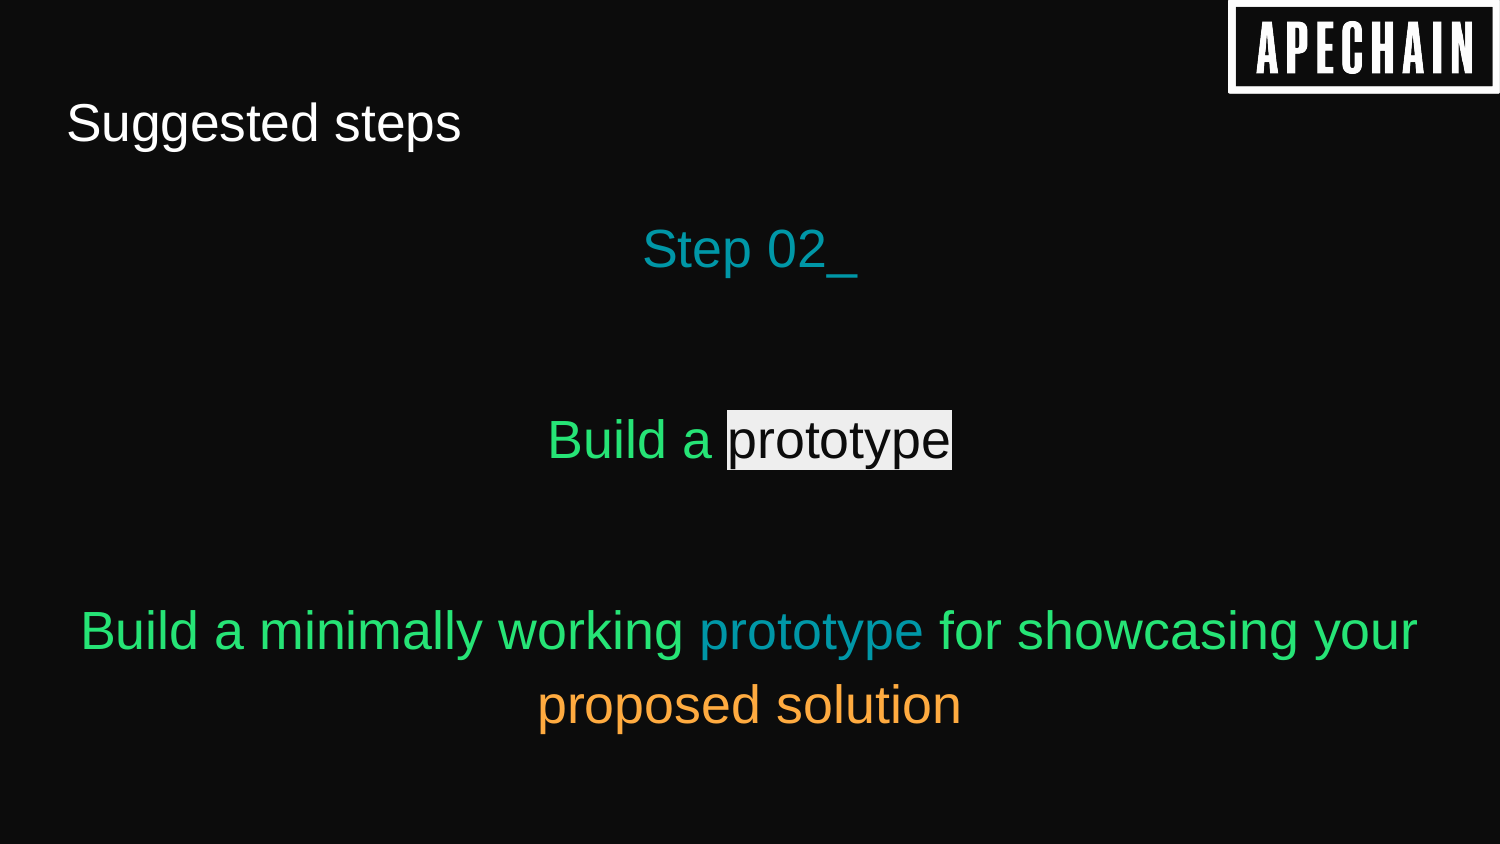

# Suggested steps
Step 02_

Build a prototype

Build a minimally working prototype for showcasing your proposed solution